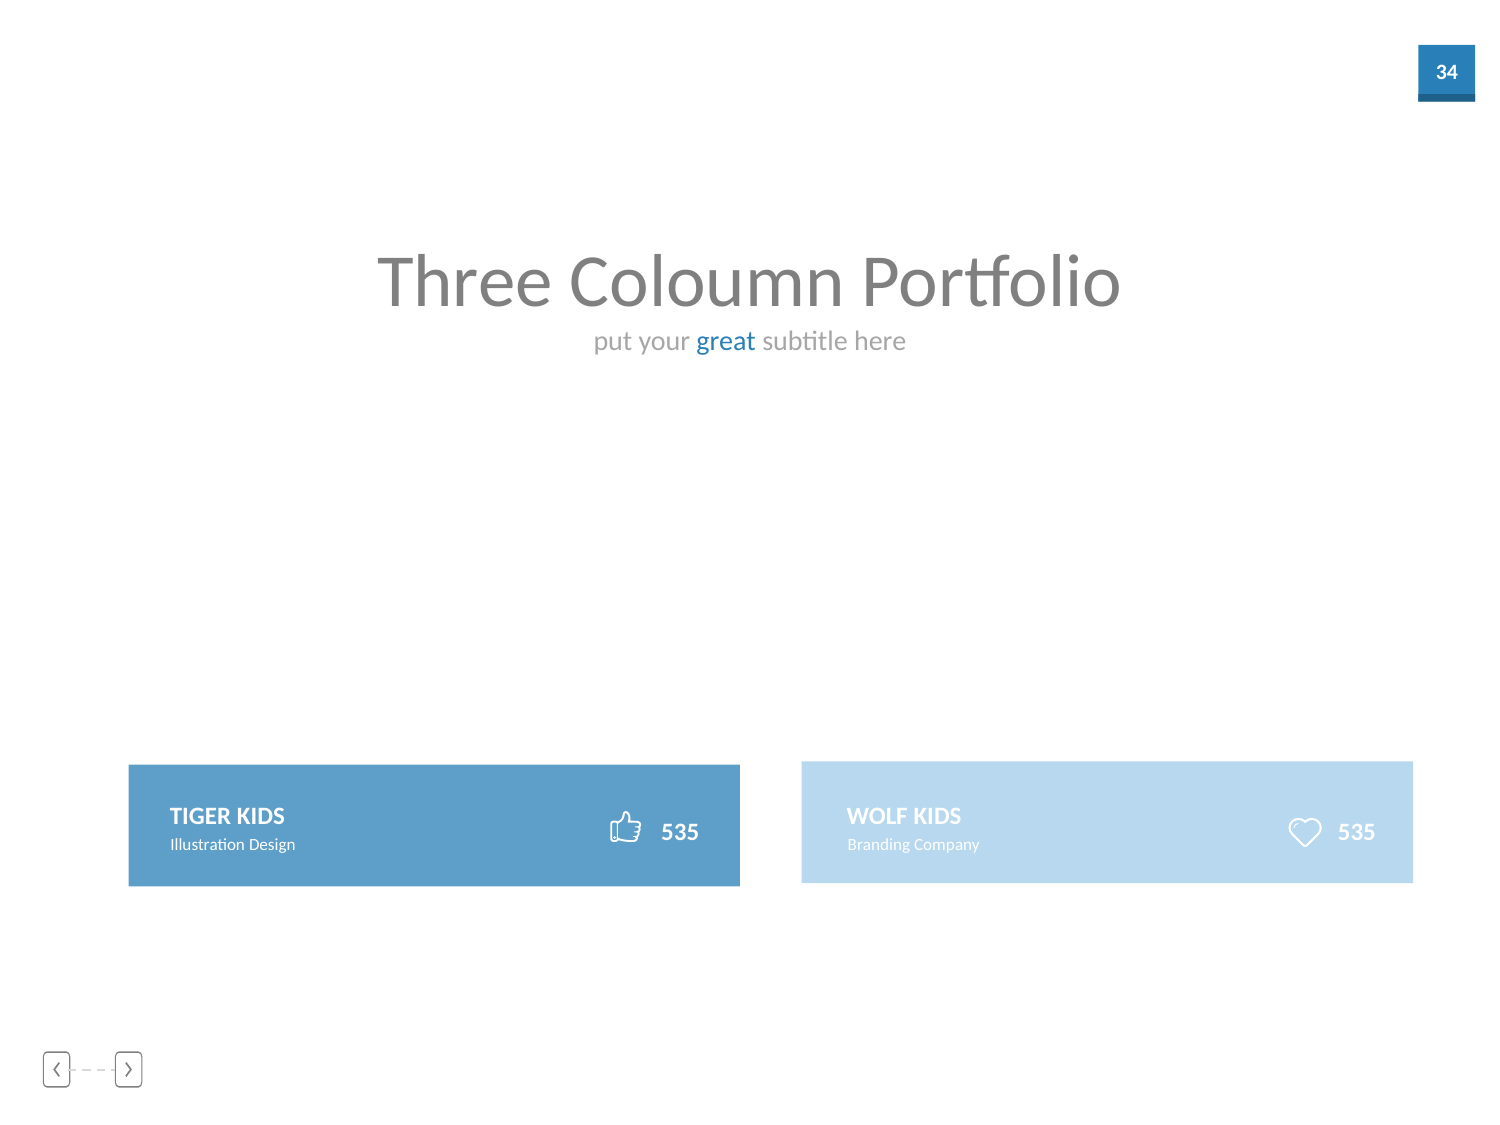

Three Coloumn Portfolio
put your great subtitle here

TIGER KIDS
Illustration Design
WOLF KIDS
Branding Company
535

535